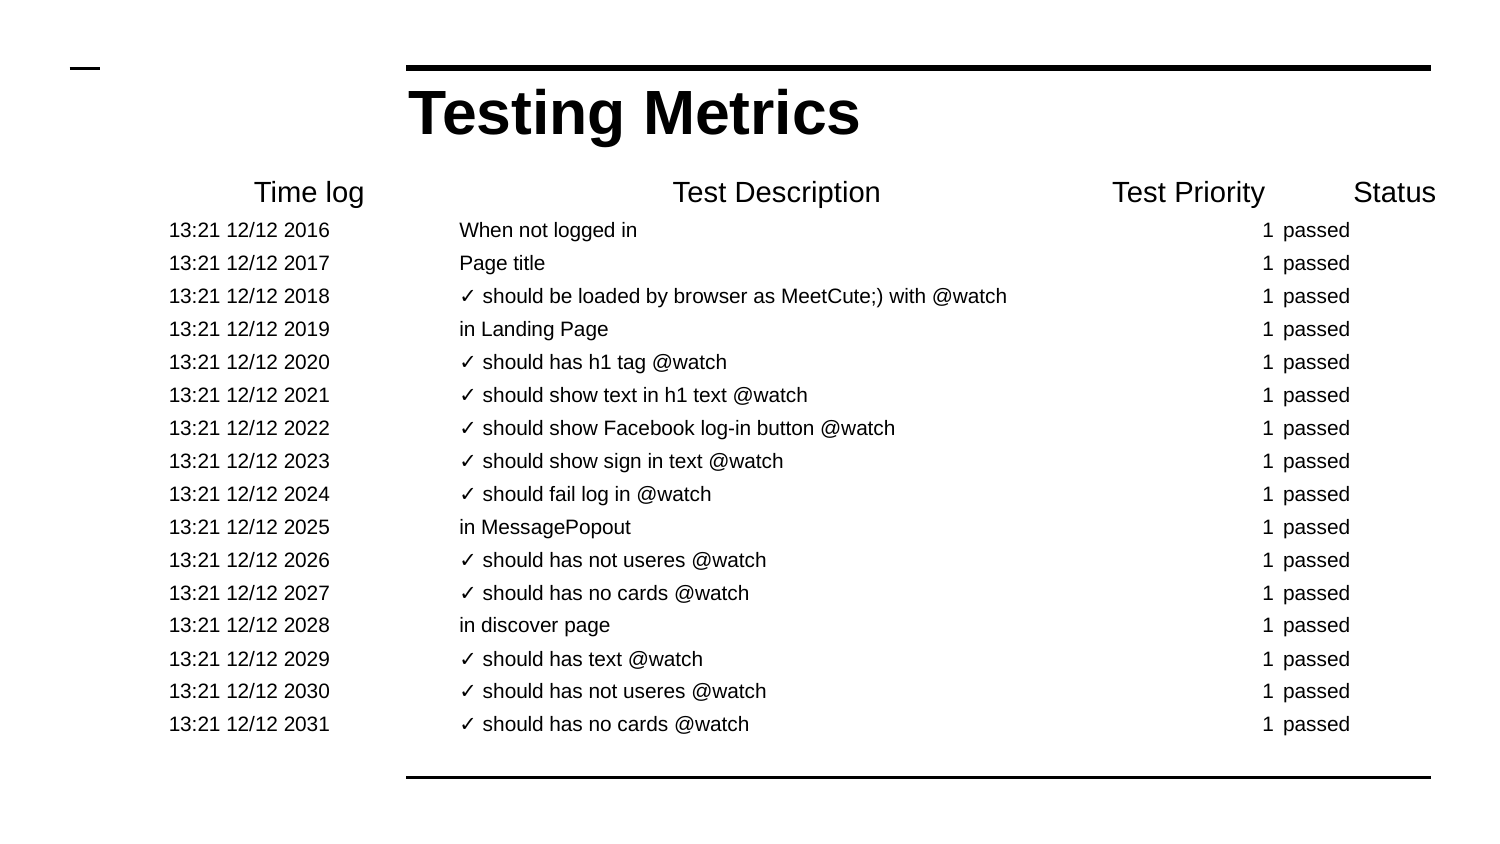

# Testing Metrics
| Time log | Test Description | Test Priority | Status |
| --- | --- | --- | --- |
| 13:21 12/12 2016 | When not logged in | 1 | passed |
| 13:21 12/12 2017 | Page title | 1 | passed |
| 13:21 12/12 2018 | ✓ should be loaded by browser as MeetCute;) with @watch | 1 | passed |
| 13:21 12/12 2019 | in Landing Page | 1 | passed |
| 13:21 12/12 2020 | ✓ should has h1 tag @watch | 1 | passed |
| 13:21 12/12 2021 | ✓ should show text in h1 text @watch | 1 | passed |
| 13:21 12/12 2022 | ✓ should show Facebook log-in button @watch | 1 | passed |
| 13:21 12/12 2023 | ✓ should show sign in text @watch | 1 | passed |
| 13:21 12/12 2024 | ✓ should fail log in @watch | 1 | passed |
| 13:21 12/12 2025 | in MessagePopout | 1 | passed |
| 13:21 12/12 2026 | ✓ should has not useres @watch | 1 | passed |
| 13:21 12/12 2027 | ✓ should has no cards @watch | 1 | passed |
| 13:21 12/12 2028 | in discover page | 1 | passed |
| 13:21 12/12 2029 | ✓ should has text @watch | 1 | passed |
| 13:21 12/12 2030 | ✓ should has not useres @watch | 1 | passed |
| 13:21 12/12 2031 | ✓ should has no cards @watch | 1 | passed |